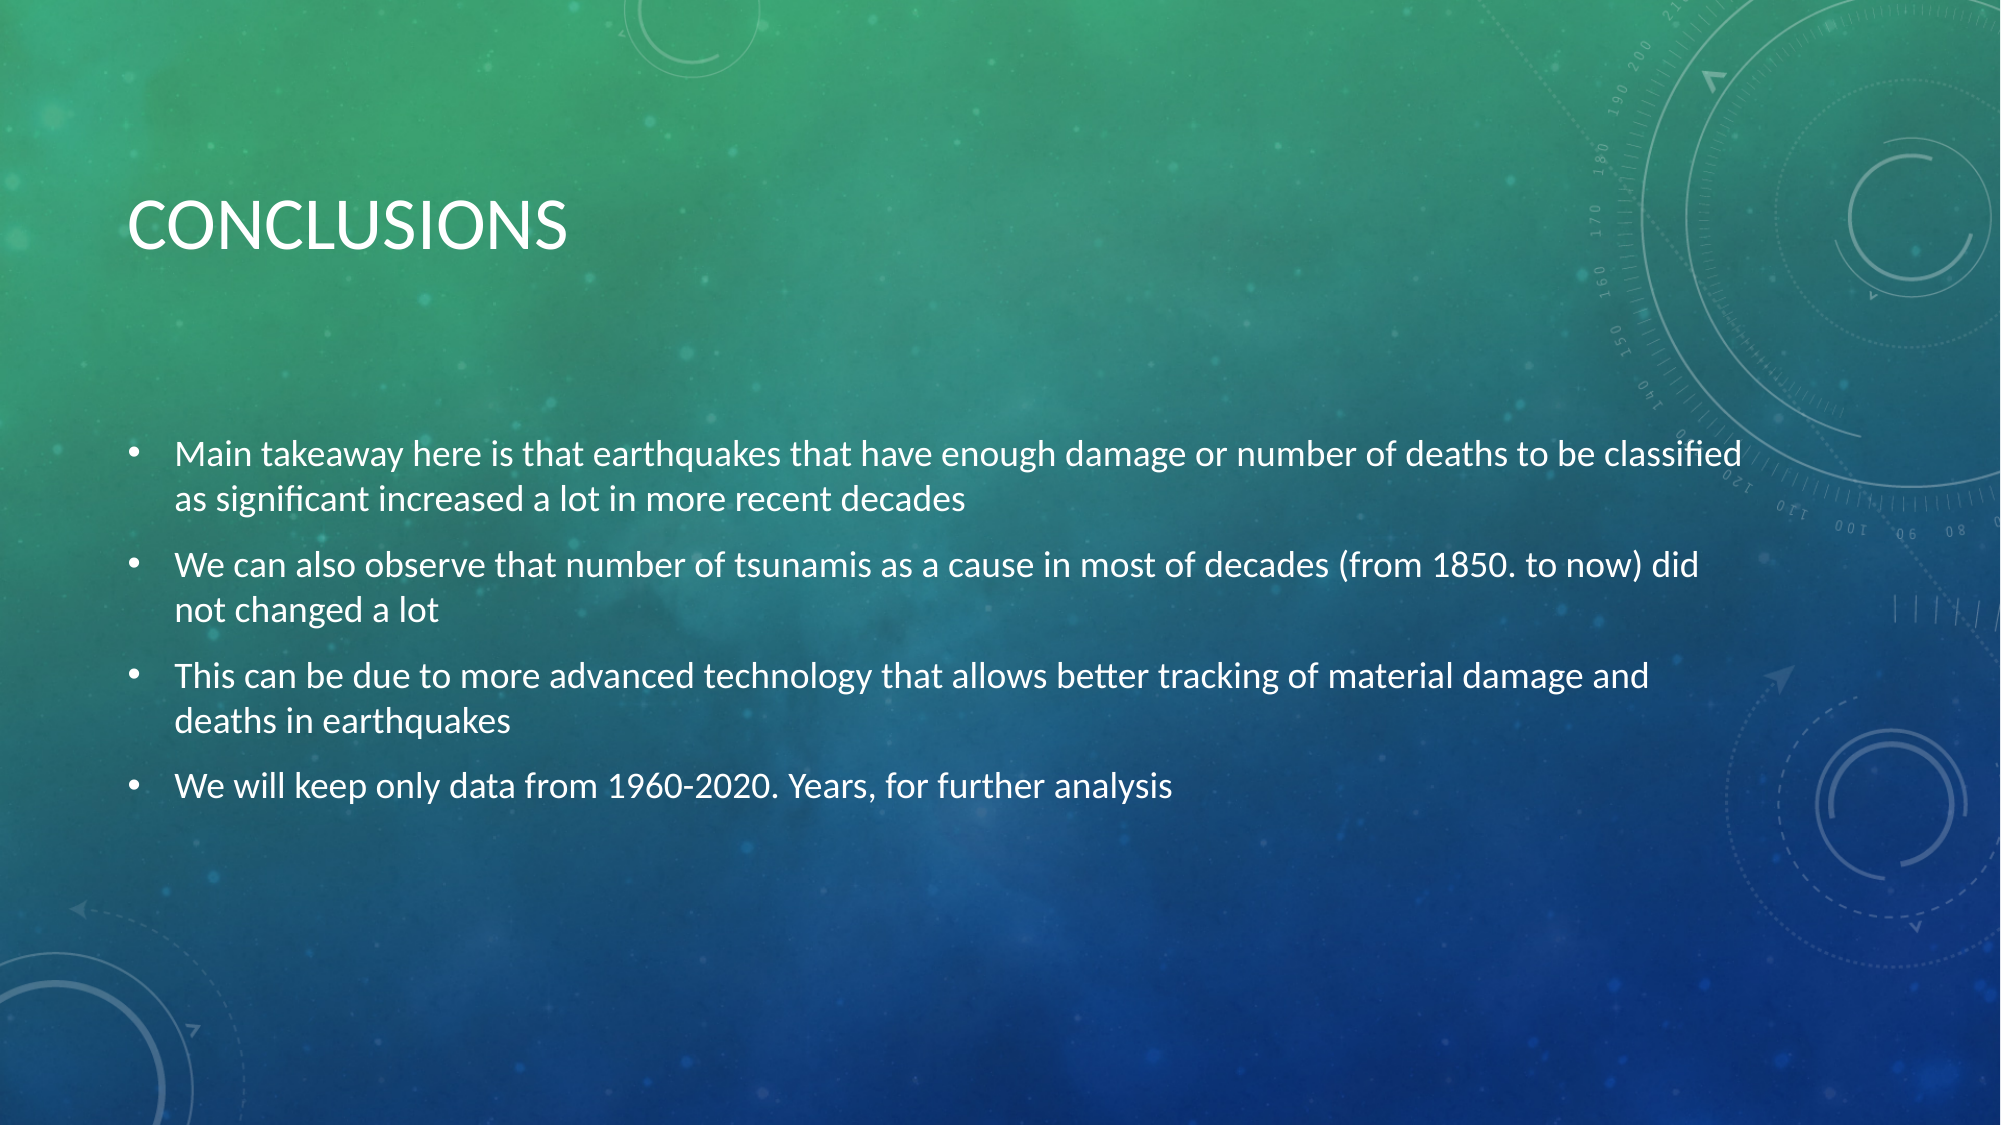

# conclusions
Main takeaway here is that earthquakes that have enough damage or number of deaths to be classified as significant increased a lot in more recent decades
We can also observe that number of tsunamis as a cause in most of decades (from 1850. to now) did not changed a lot
This can be due to more advanced technology that allows better tracking of material damage and deaths in earthquakes
We will keep only data from 1960-2020. Years, for further analysis